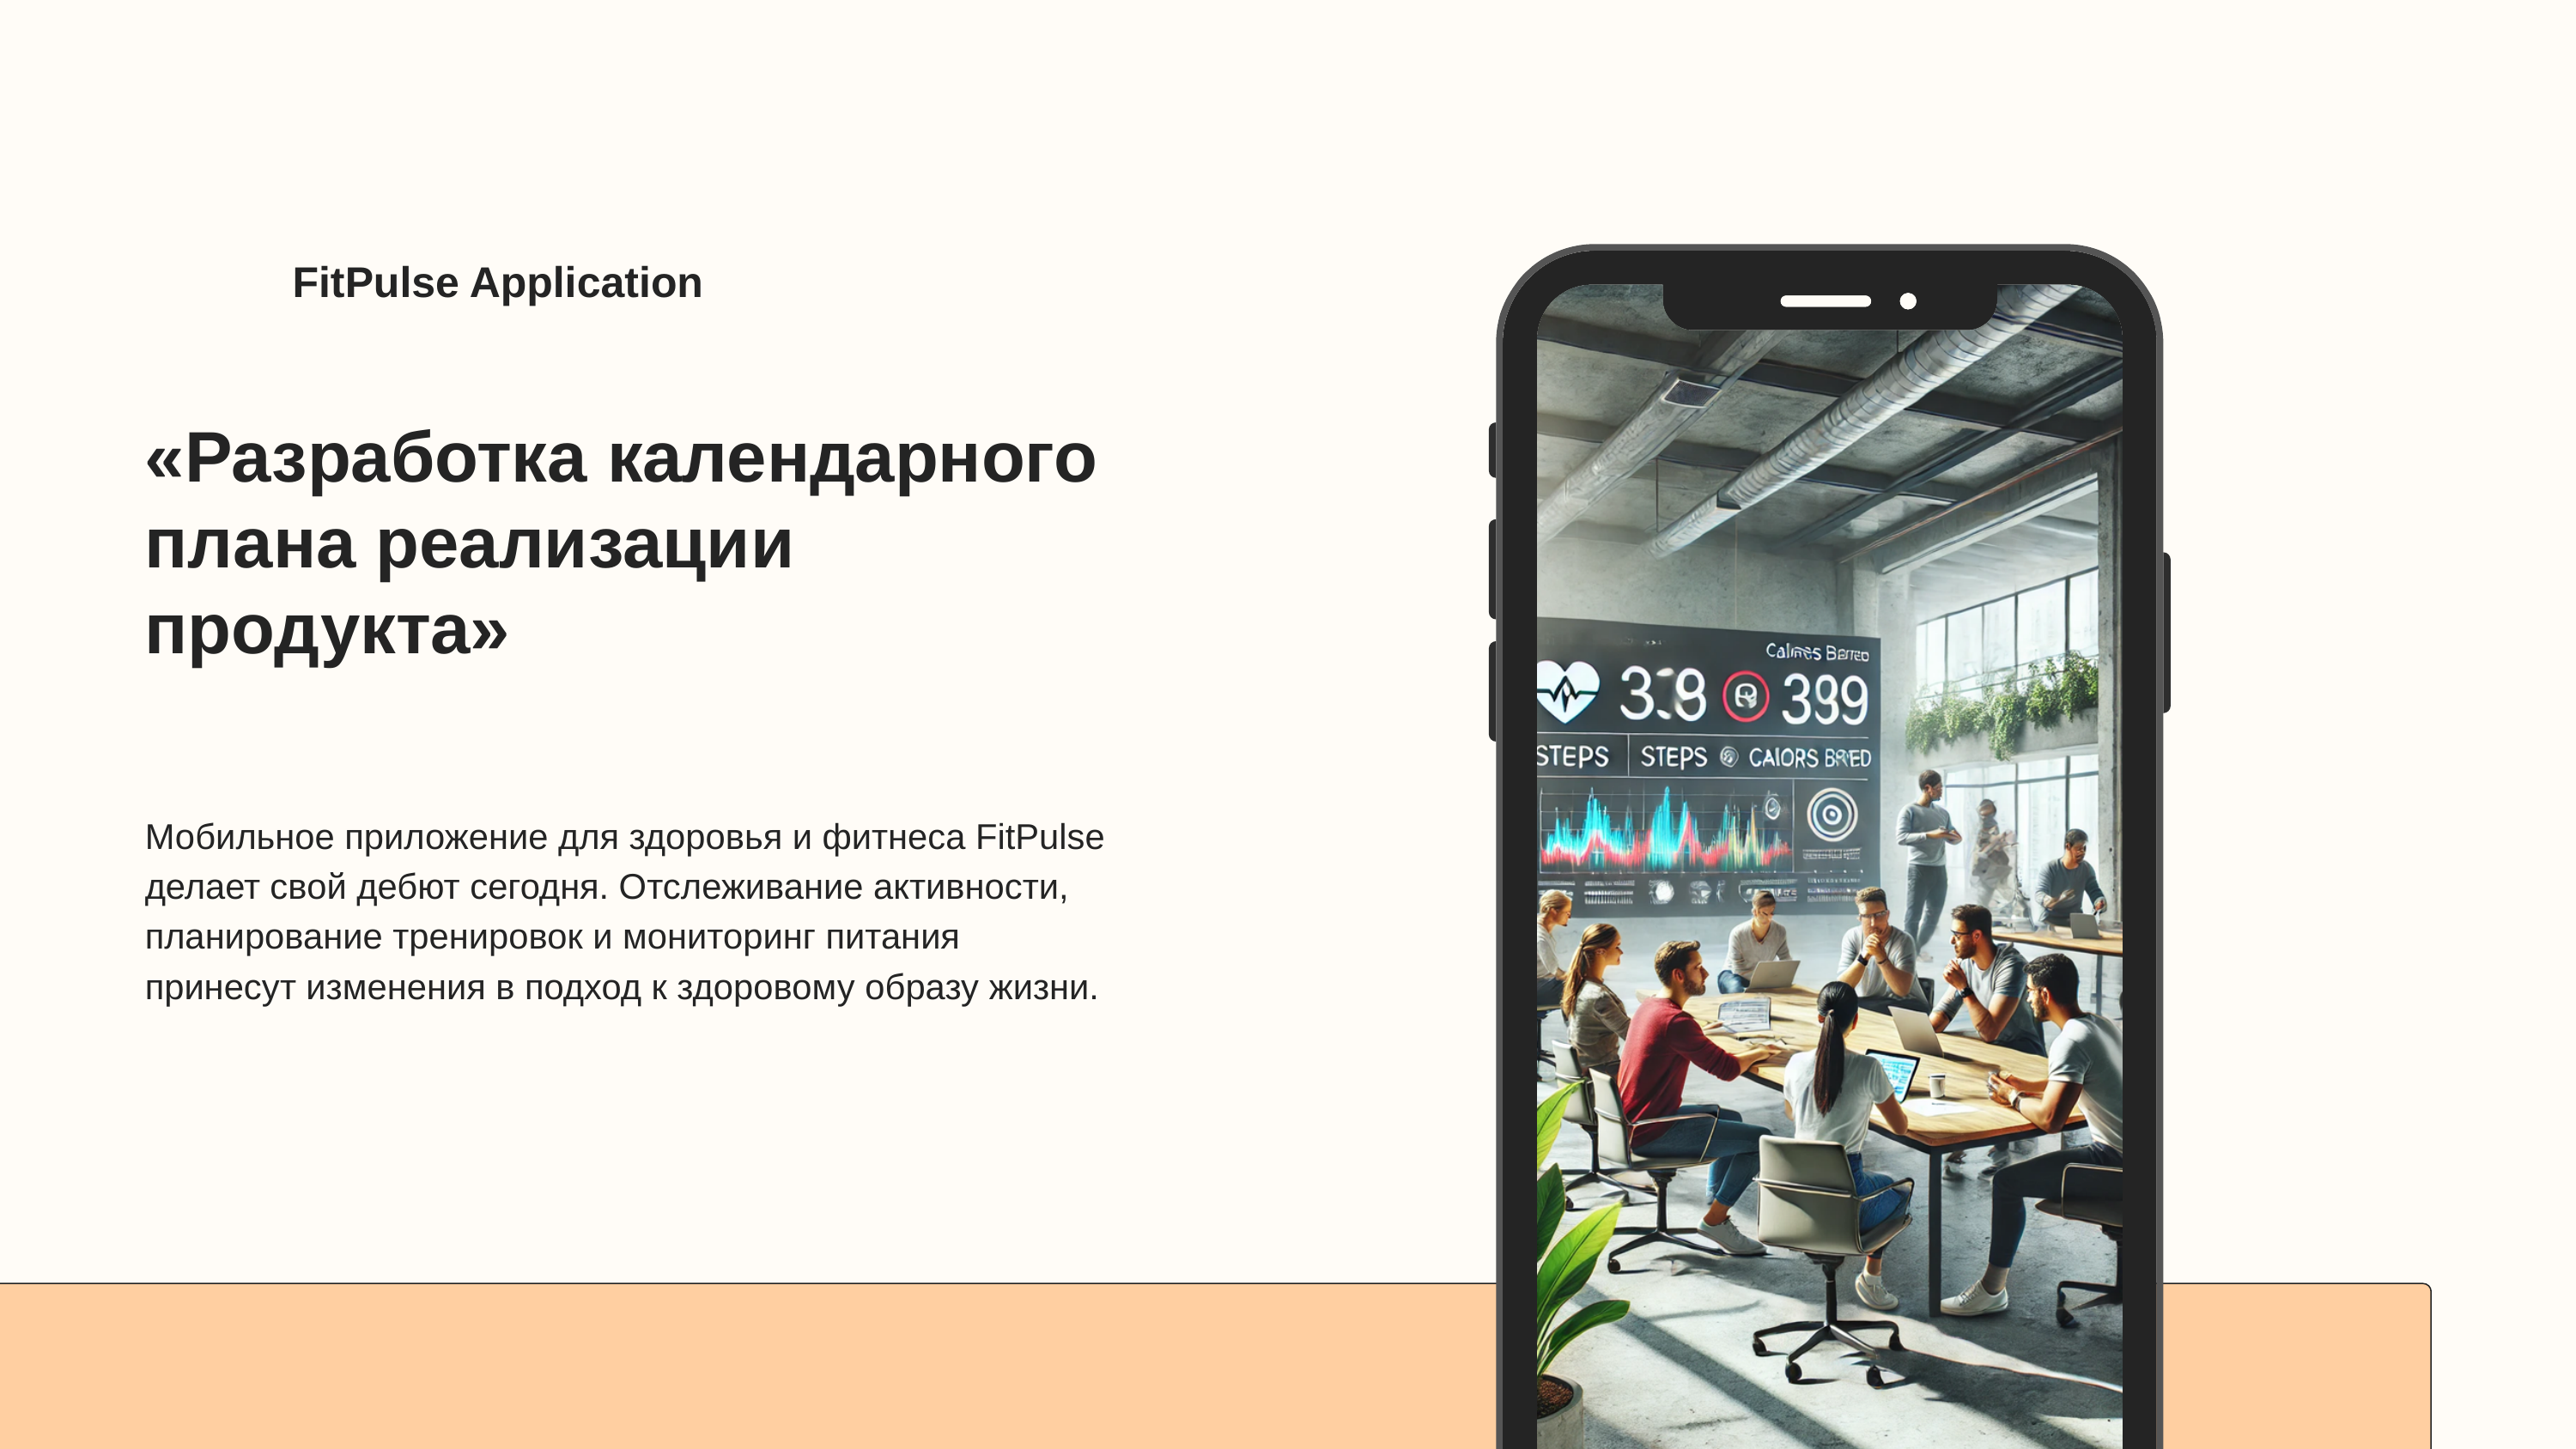

FitPulse Application
«Разработка календарного плана реализации продукта»
Мобильное приложение для здоровья и фитнеса FitPulse делает свой дебют сегодня. Отслеживание активности, планирование тренировок и мониторинг питания принесут изменения в подход к здоровому образу жизни.